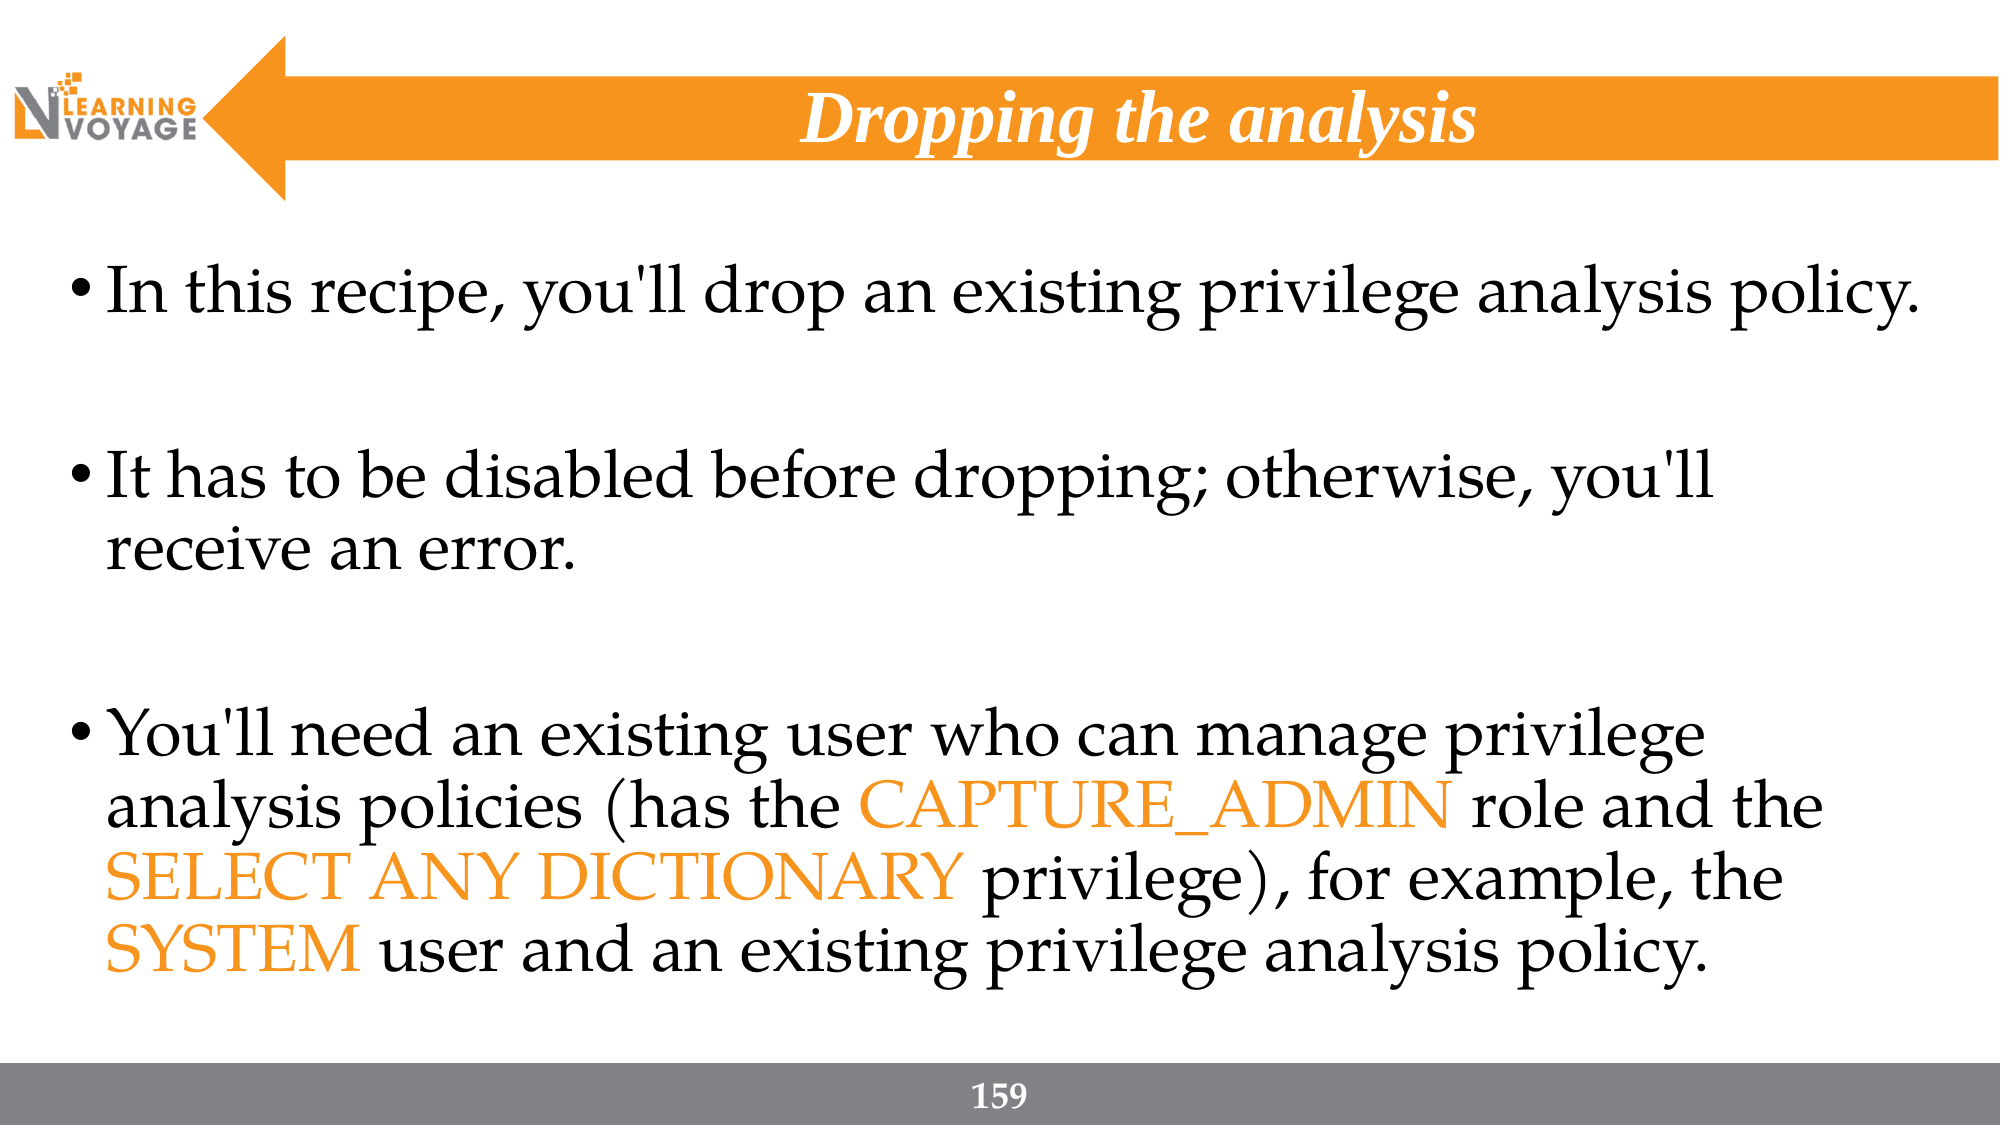

# Dropping the analysis
In this recipe, you'll drop an existing privilege analysis policy.

It has to be disabled before dropping; otherwise, you'll receive an error.

You'll need an existing user who can manage privilege analysis policies (has the CAPTURE_ADMIN role and the SELECT ANY DICTIONARY privilege), for example, the SYSTEM user and an existing privilege analysis policy.

159